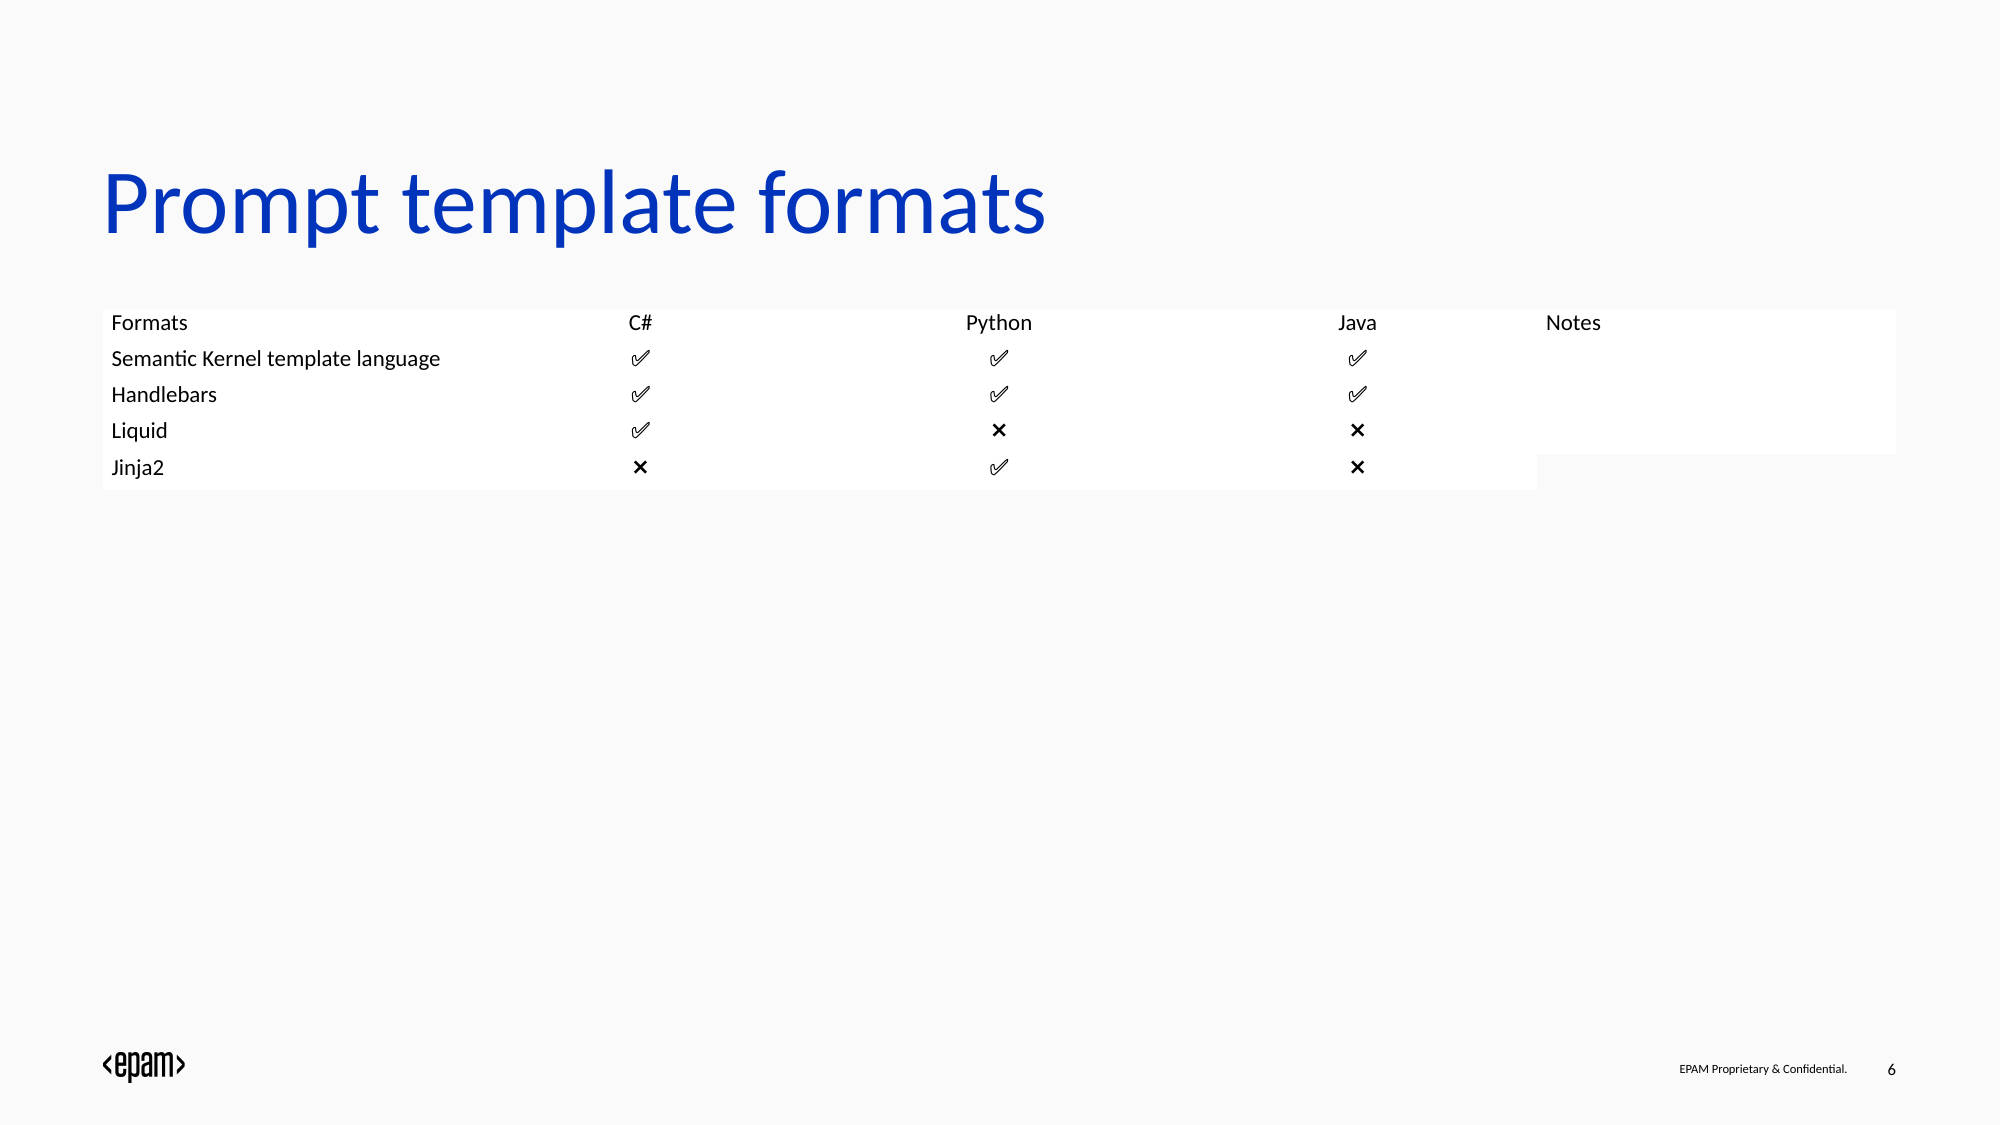

Prompt template formats

| Formats | C# | Python | Java | Notes |
| --- | --- | --- | --- | --- |
| Semantic Kernel template language | ✅ | ✅ | ✅ |  |
| Handlebars | ✅ | ✅ | ✅ |  |
| Liquid | ✅ | ❌ | ❌ |  |
| Jinja2 | ❌ | ✅ | ❌ |  |